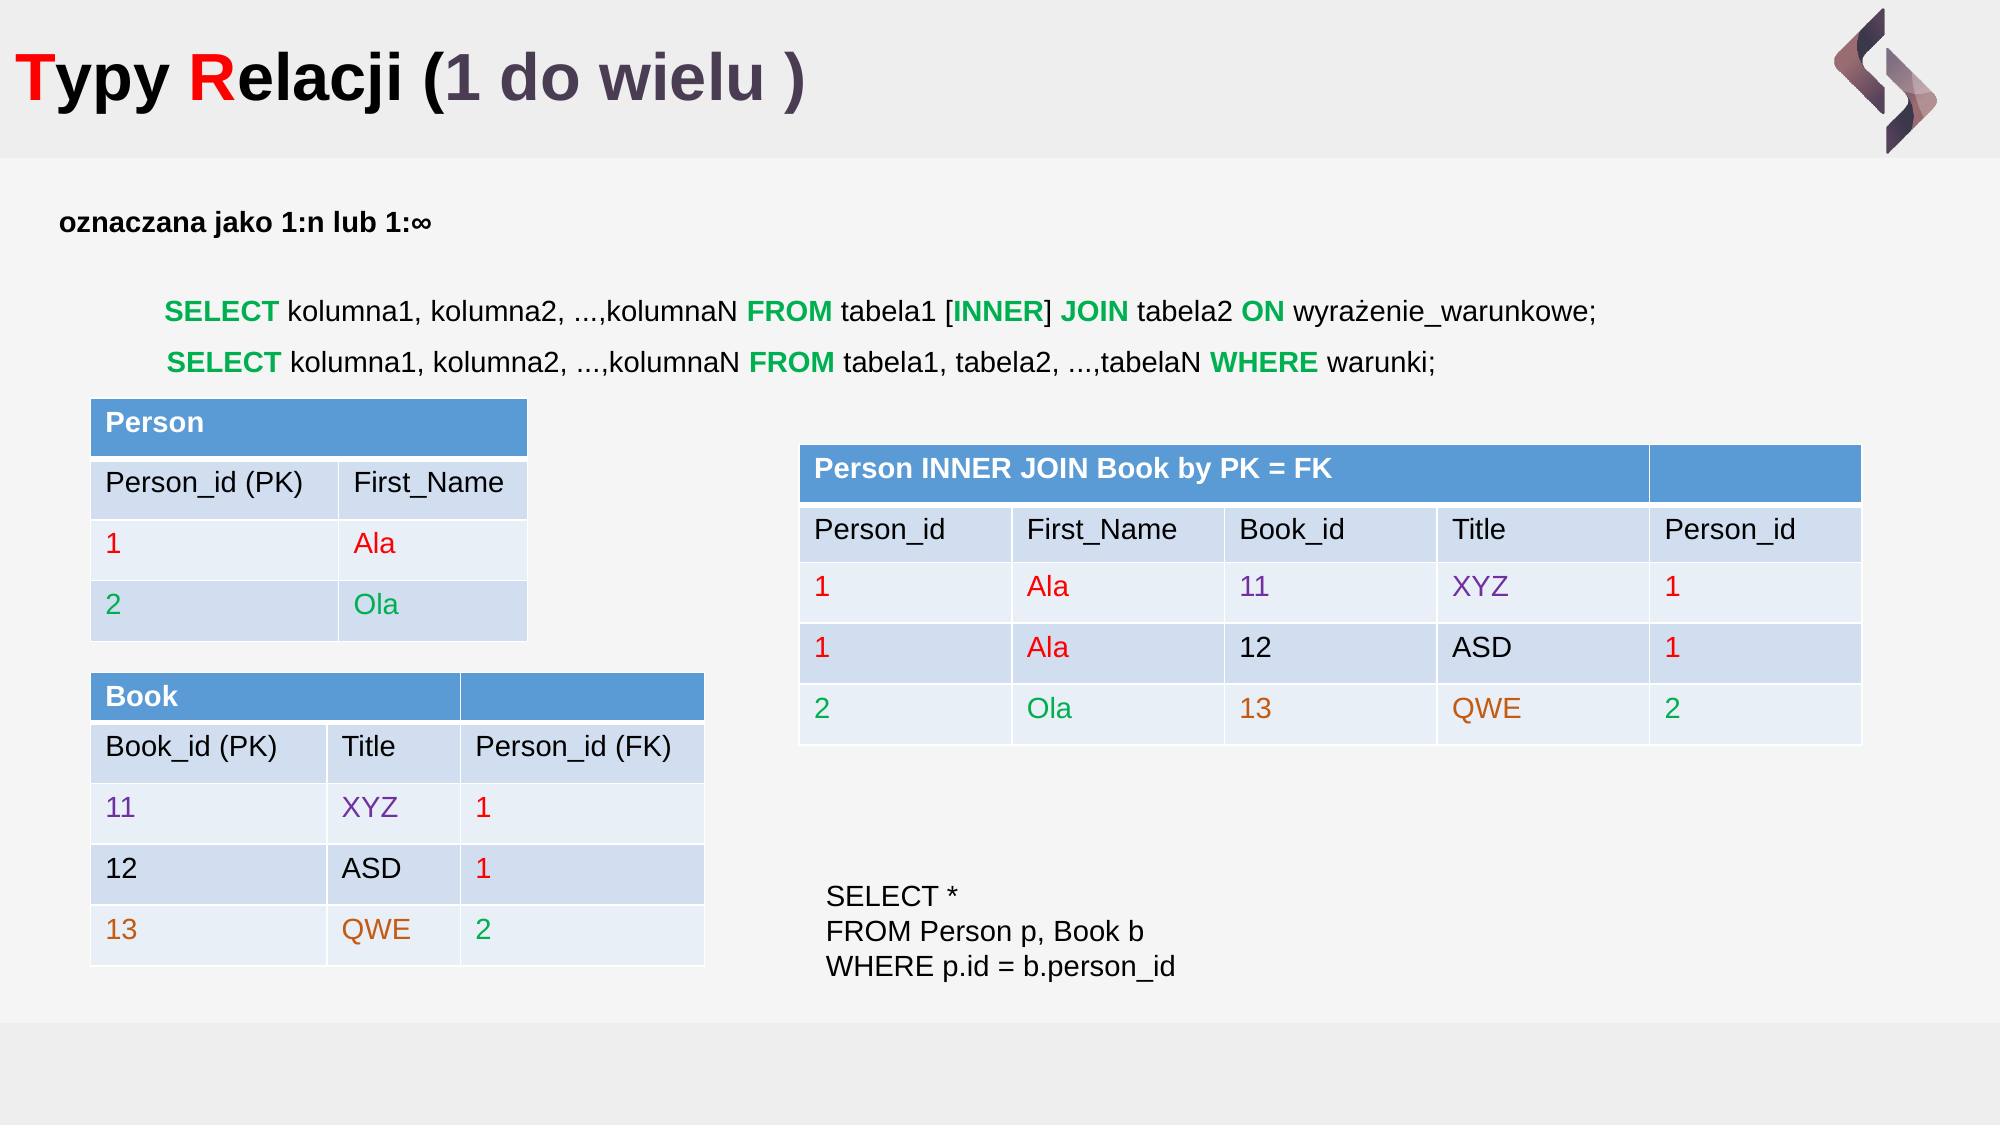

# Typy Relacji (1 do wielu )
oznaczana jako 1:n lub 1:∞
SELECT kolumna1, kolumna2, ...,kolumnaN FROM tabela1 [INNER] JOIN tabela2 ON wyrażenie_warunkowe;
SELECT kolumna1, kolumna2, ...,kolumnaN FROM tabela1, tabela2, ...,tabelaN WHERE warunki;
| Person |  |
| --- | --- |
| Person\_id (PK) | First\_Name |
| 1 | Ala |
| 2 | Ola |
| Person INNER JOIN Book by PK = FK |  |  |  |  |
| --- | --- | --- | --- | --- |
| Person\_id | First\_Name | Book\_id | Title | Person\_id |
| 1 | Ala | 11 | XYZ | 1 |
| 1 | Ala | 12 | ASD | 1 |
| 2 | Ola | 13 | QWE | 2 |
| Book |  |  |
| --- | --- | --- |
| Book\_id (PK) | Title | Person\_id (FK) |
| 11 | XYZ | 1 |
| 12 | ASD | 1 |
| 13 | QWE | 2 |
SELECT *
FROM Person p, Book b
WHERE p.id = b.person_id